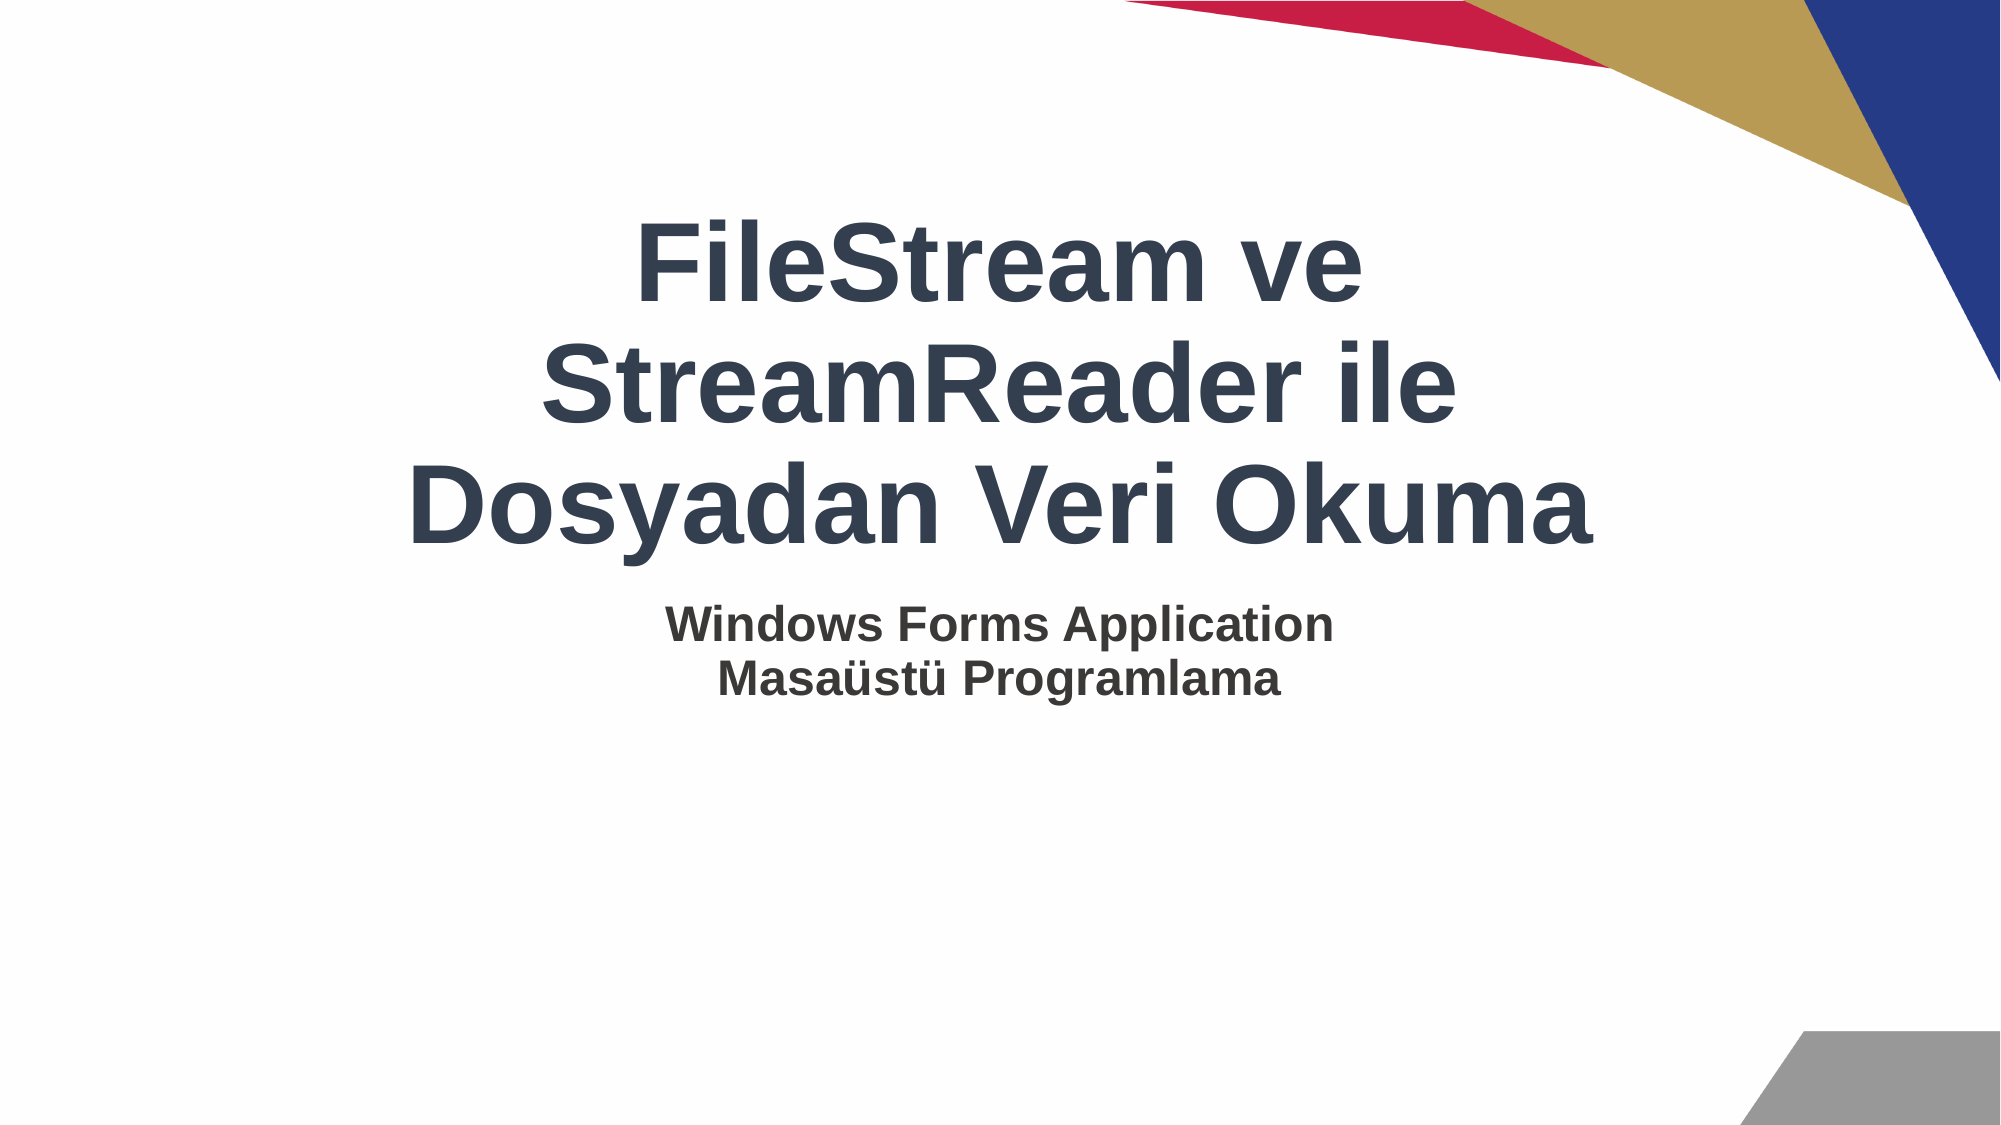

# FileStream ve StreamReader ile Dosyadan Veri Okuma
Windows Forms Application
Masaüstü Programlama